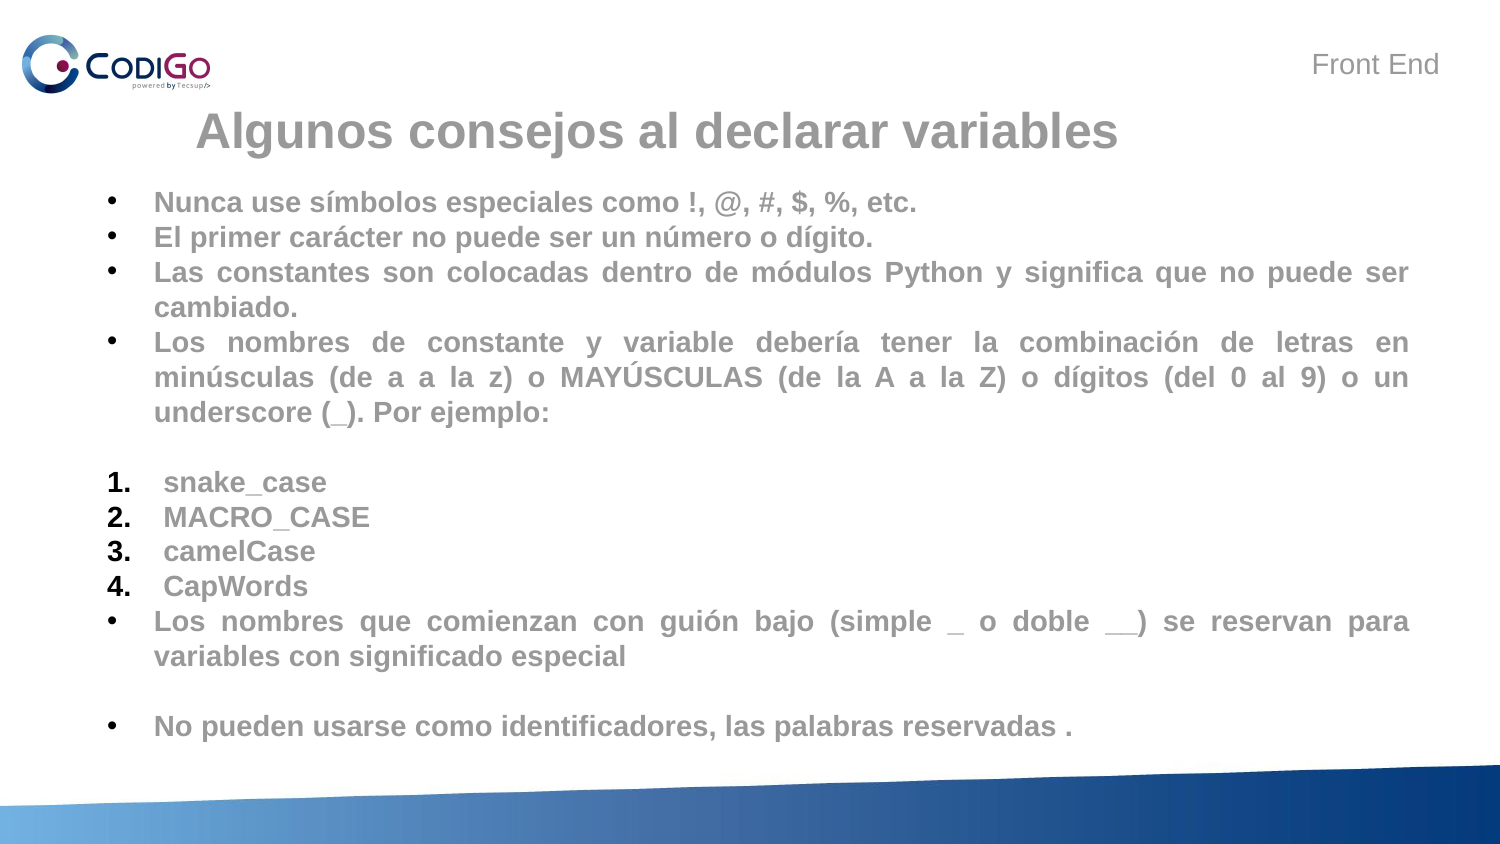

# Algunos consejos al declarar variables
Nunca use símbolos especiales como !, @, #, $, %, etc.
El primer carácter no puede ser un número o dígito.
Las constantes son colocadas dentro de módulos Python y significa que no puede ser cambiado.
Los nombres de constante y variable debería tener la combinación de letras en minúsculas (de a a la z) o MAYÚSCULAS (de la A a la Z) o dígitos (del 0 al 9) o un underscore (_). Por ejemplo:

snake_case
MACRO_CASE
camelCase
CapWords
Los nombres que comienzan con guión bajo (simple _ o doble __) se reservan para variables con significado especial

No pueden usarse como identificadores, las palabras reservadas .